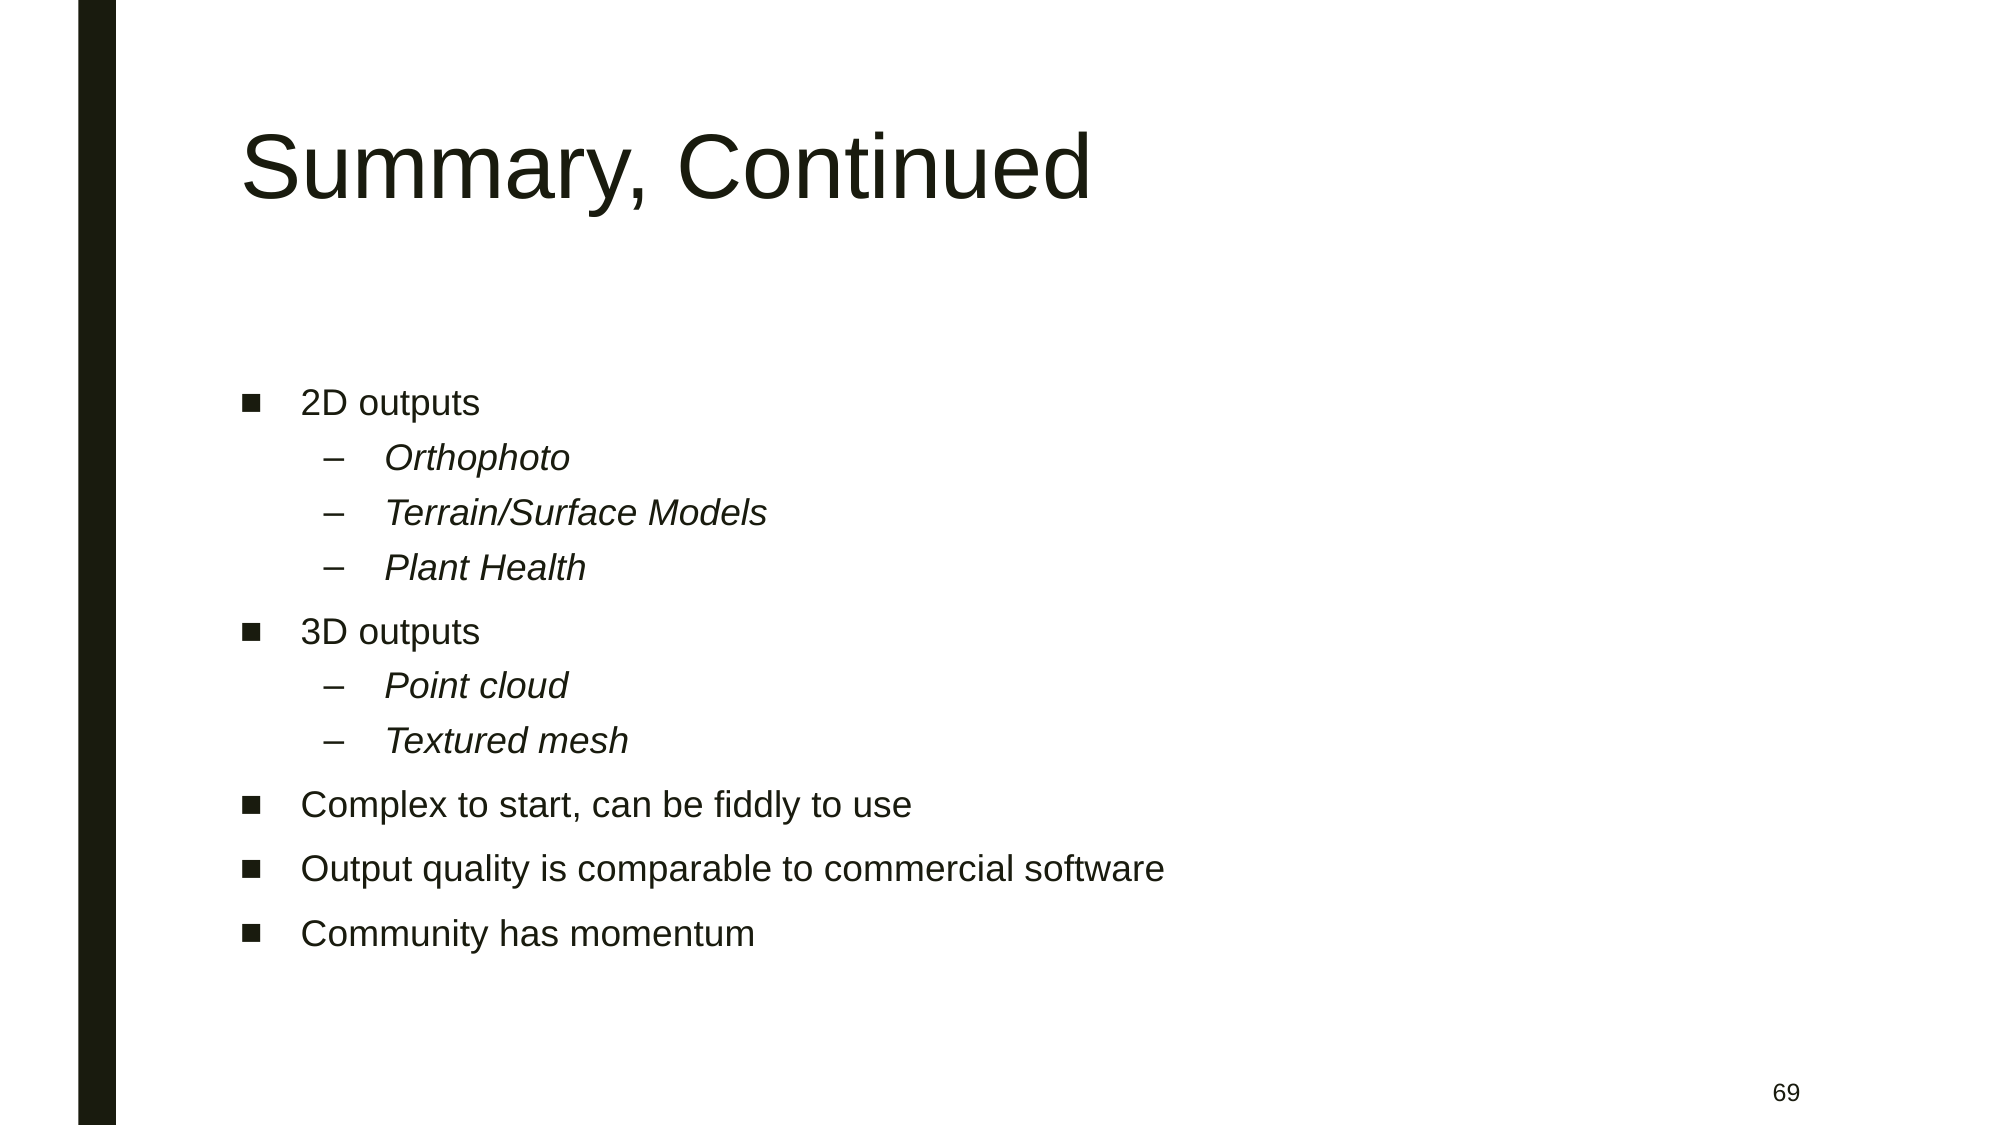

# Summary, Continued
2D outputs
Orthophoto
Terrain/Surface Models
Plant Health
3D outputs
Point cloud
Textured mesh
Complex to start, can be fiddly to use
Output quality is comparable to commercial software
Community has momentum
69